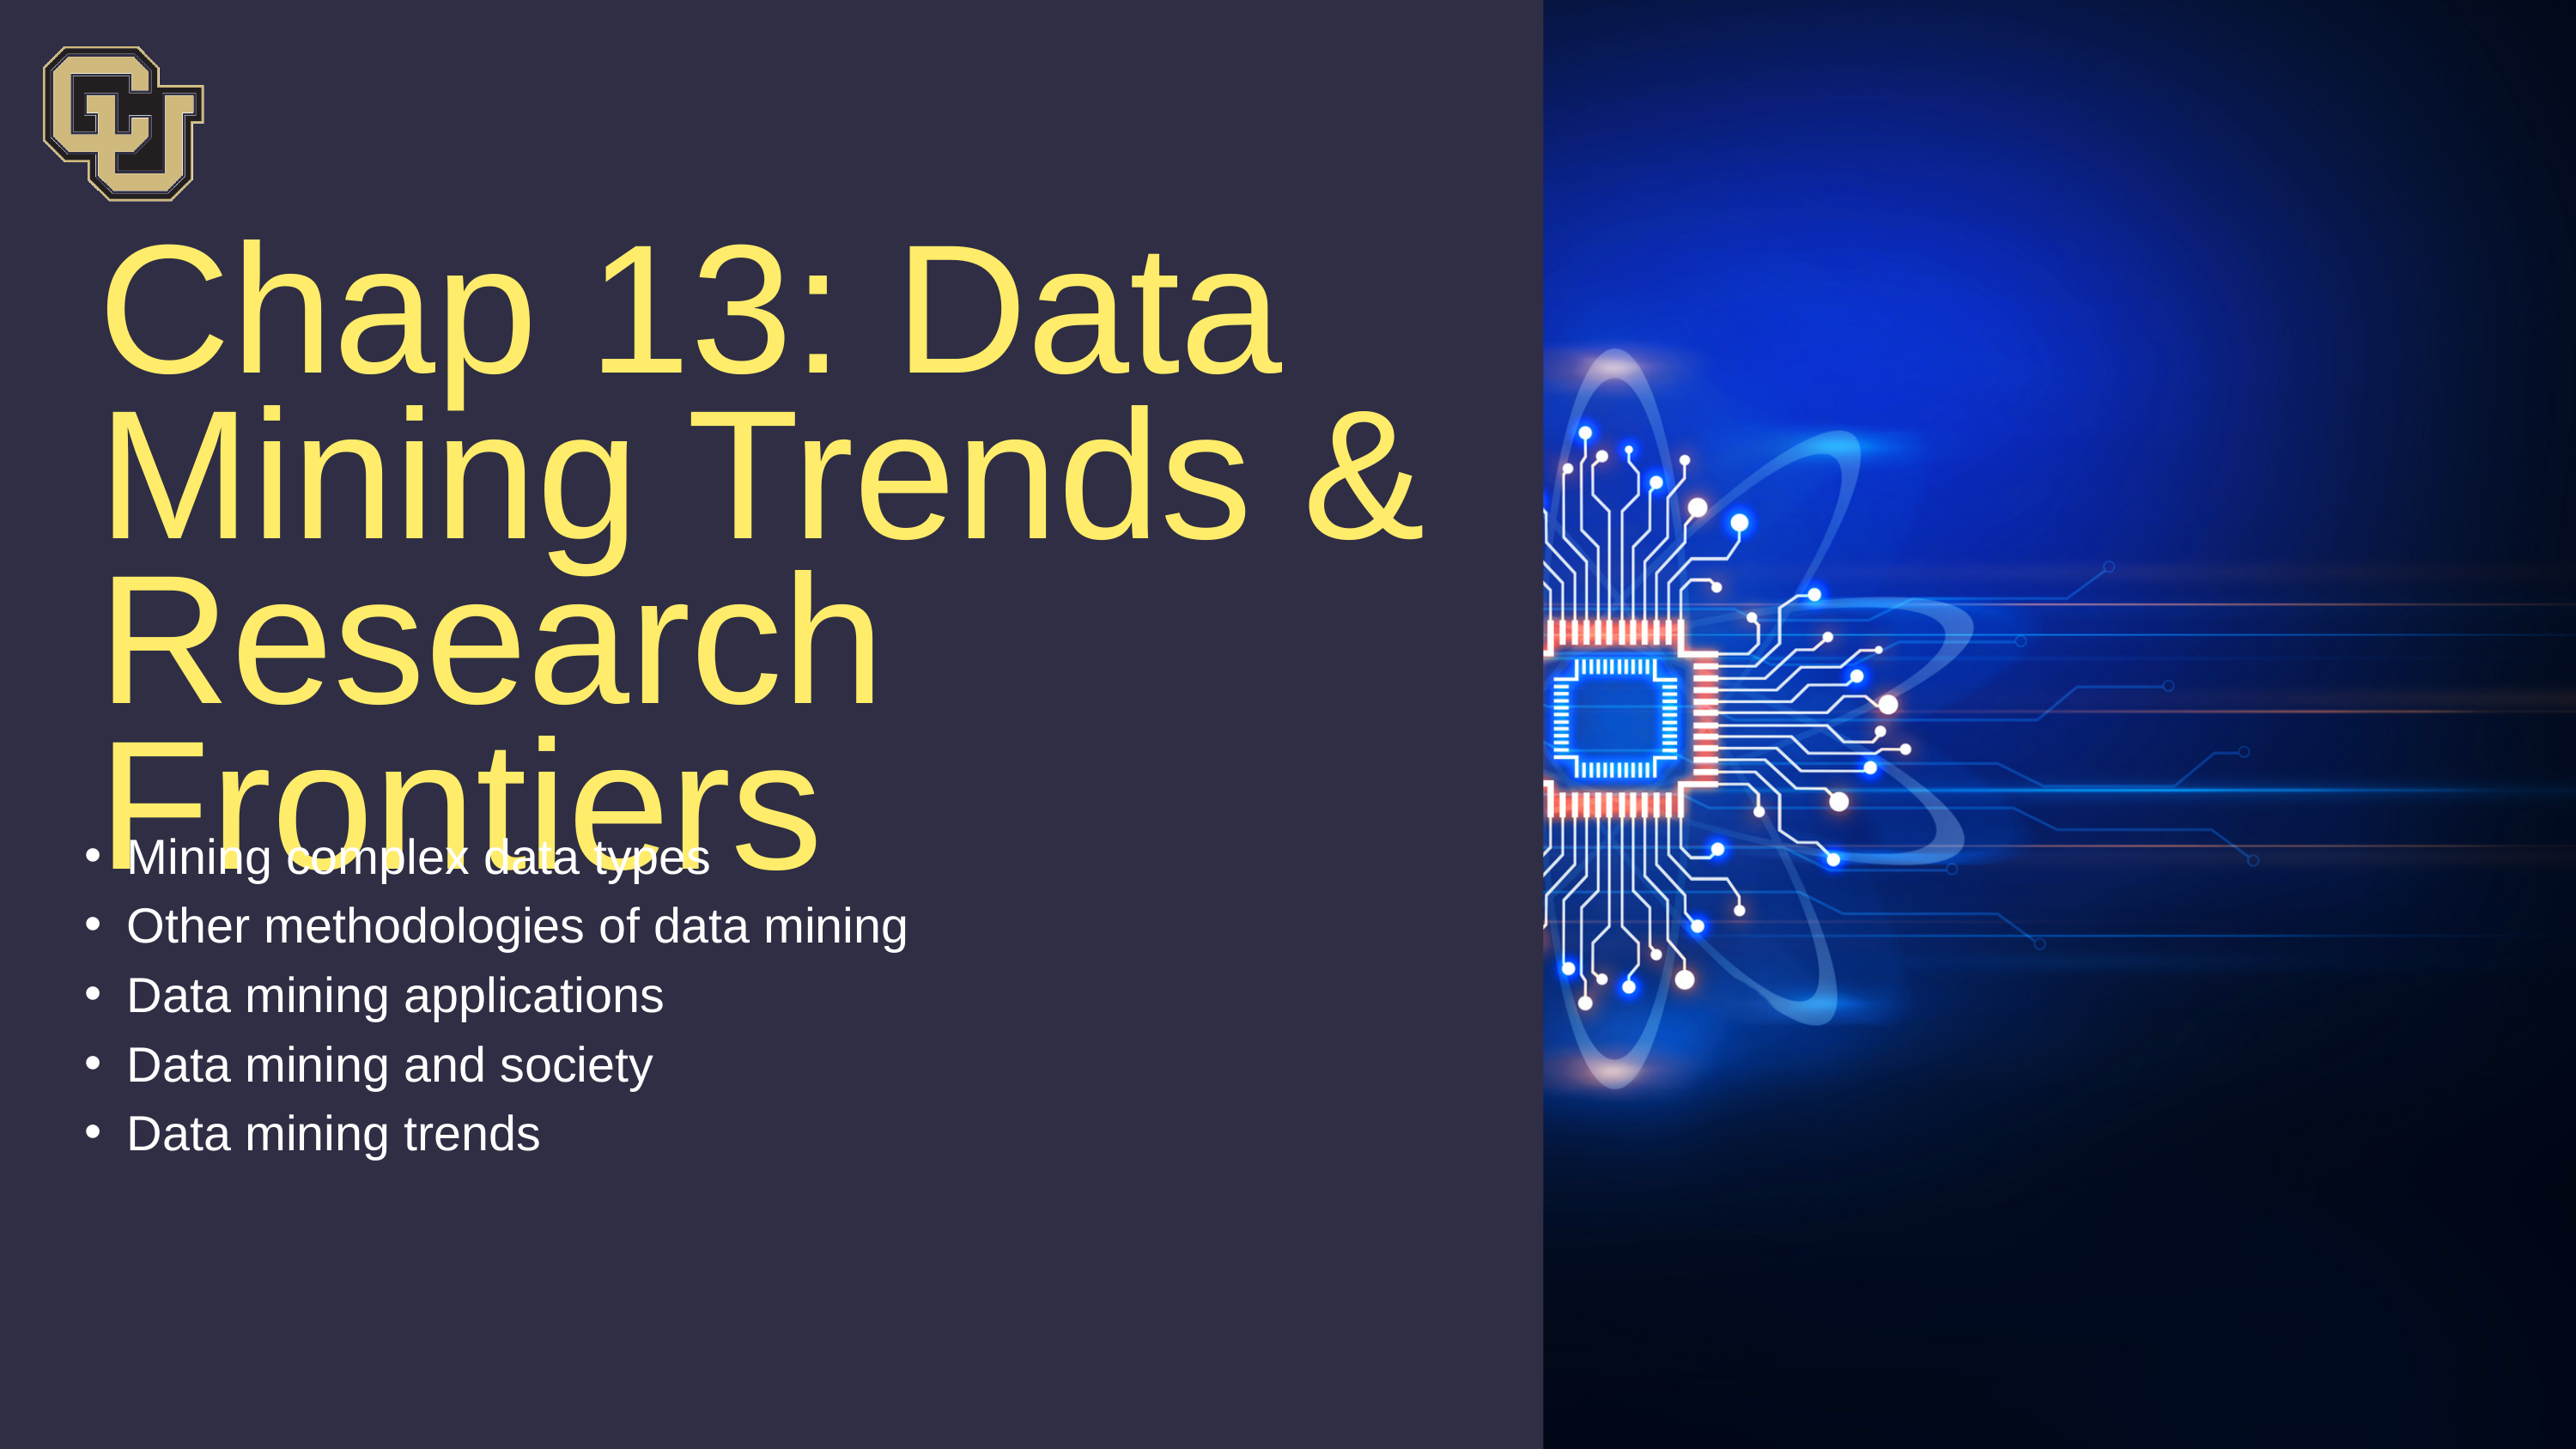

Chap 13: Data Mining Trends & Research Frontiers
Mining complex data types
Other methodologies of data mining
Data mining applications
Data mining and society
Data mining trends